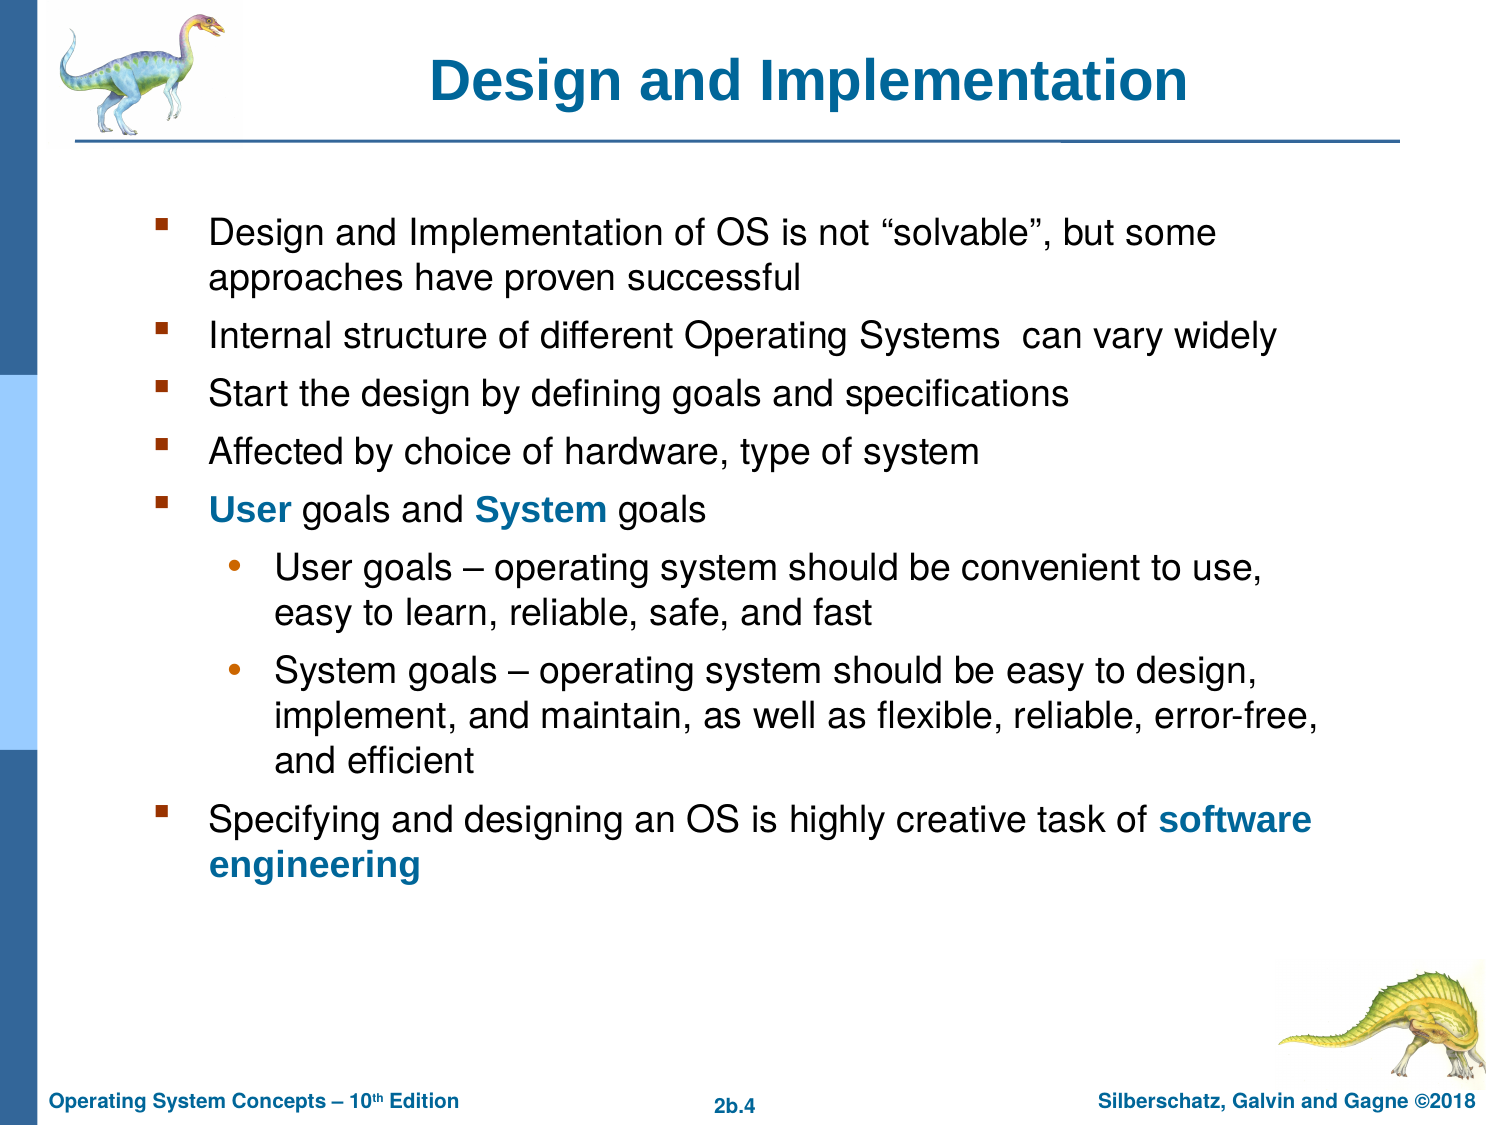

# Design and Implementation
Design and Implementation of OS is not “solvable”, but some approaches have proven successful
Internal structure of different Operating Systems  can vary widely
Start the design by defining goals and specifications
Affected by choice of hardware, type of system
User goals and System goals
User goals – operating system should be convenient to use, easy to learn, reliable, safe, and fast
System goals – operating system should be easy to design, implement, and maintain, as well as flexible, reliable, error-free, and efficient
Specifying and designing an OS is highly creative task of software engineering